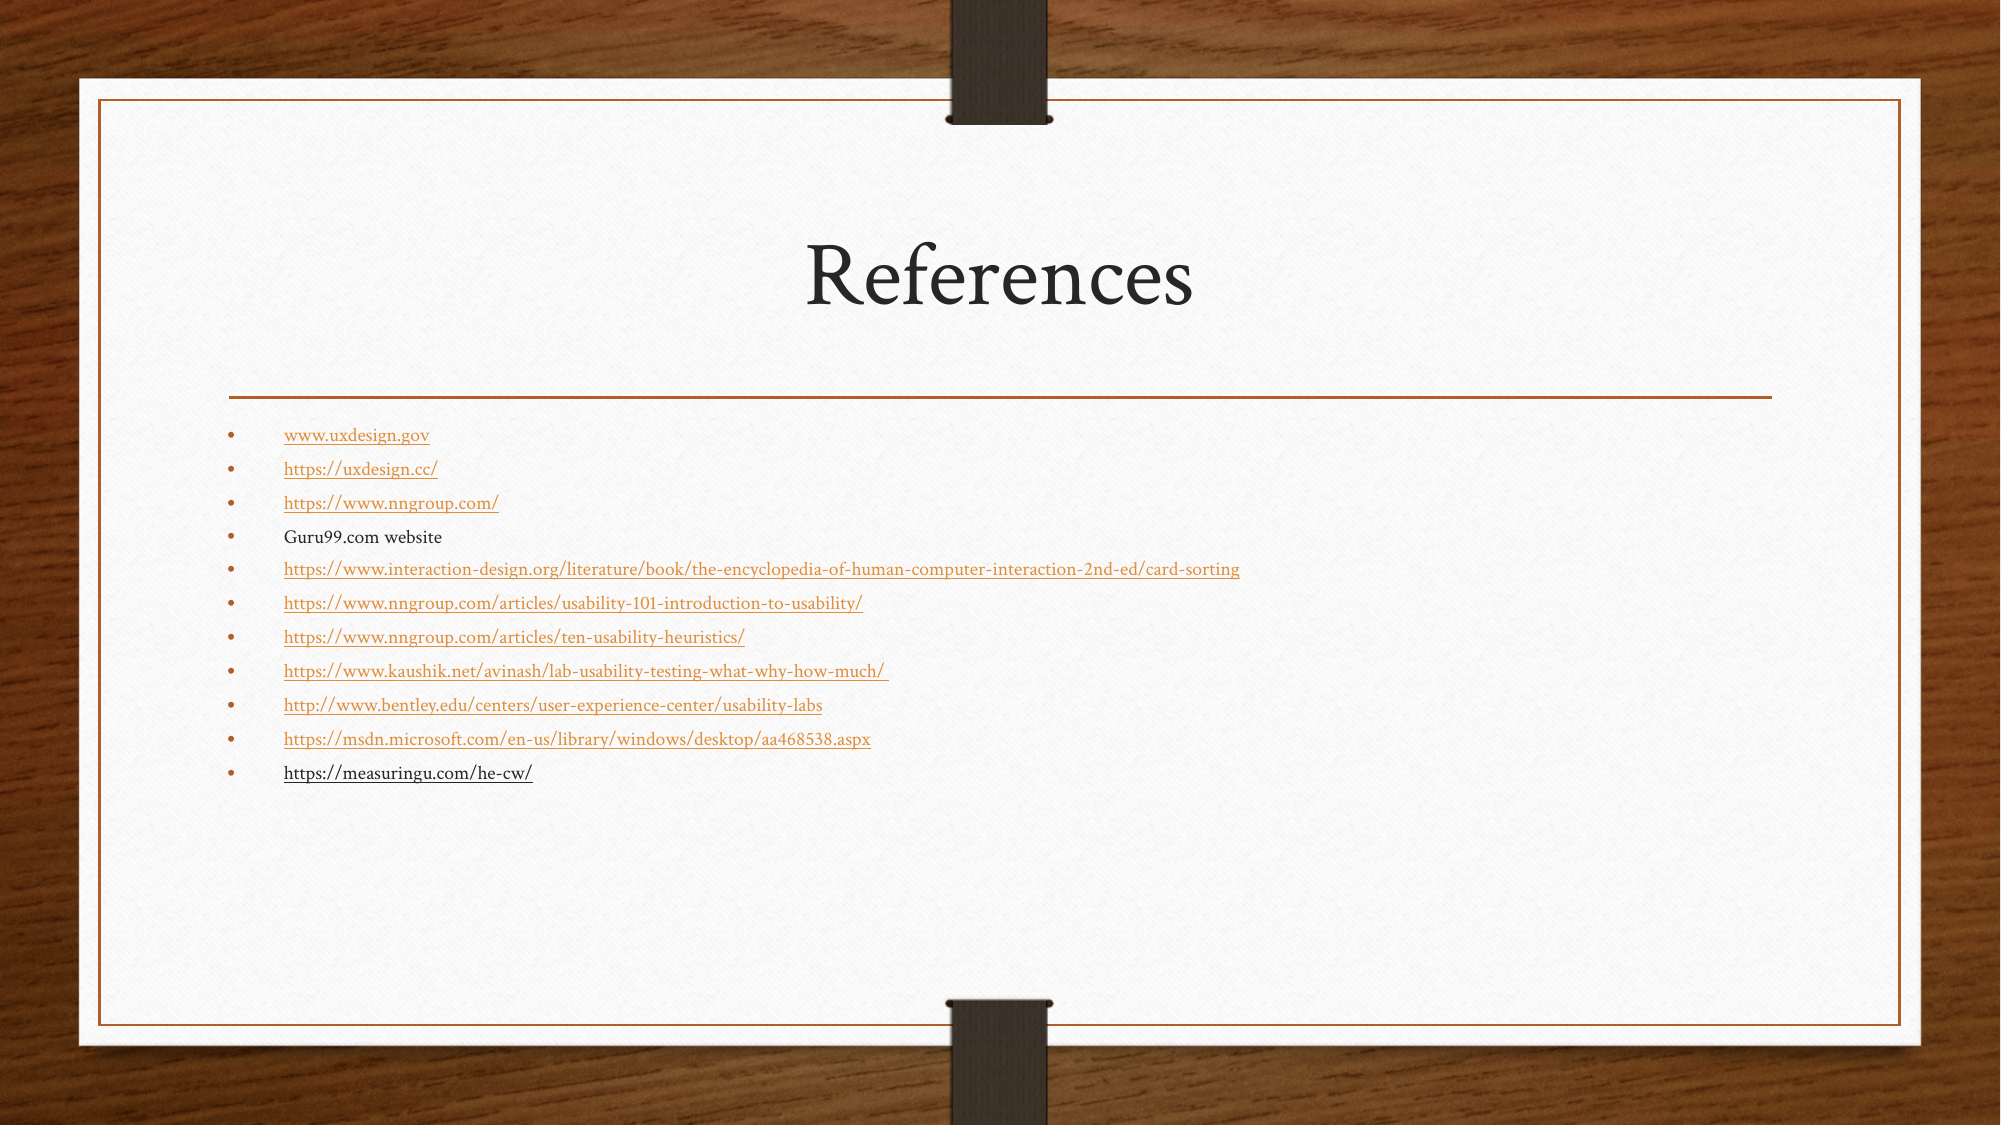

# References
www.uxdesign.gov
https://uxdesign.cc/
https://www.nngroup.com/
Guru99.com website
https://www.interaction-design.org/literature/book/the-encyclopedia-of-human-computer-interaction-2nd-ed/card-sorting
https://www.nngroup.com/articles/usability-101-introduction-to-usability/
https://www.nngroup.com/articles/ten-usability-heuristics/
https://www.kaushik.net/avinash/lab-usability-testing-what-why-how-much/
http://www.bentley.edu/centers/user-experience-center/usability-labs
https://msdn.microsoft.com/en-us/library/windows/desktop/aa468538.aspx
https://measuringu.com/he-cw/